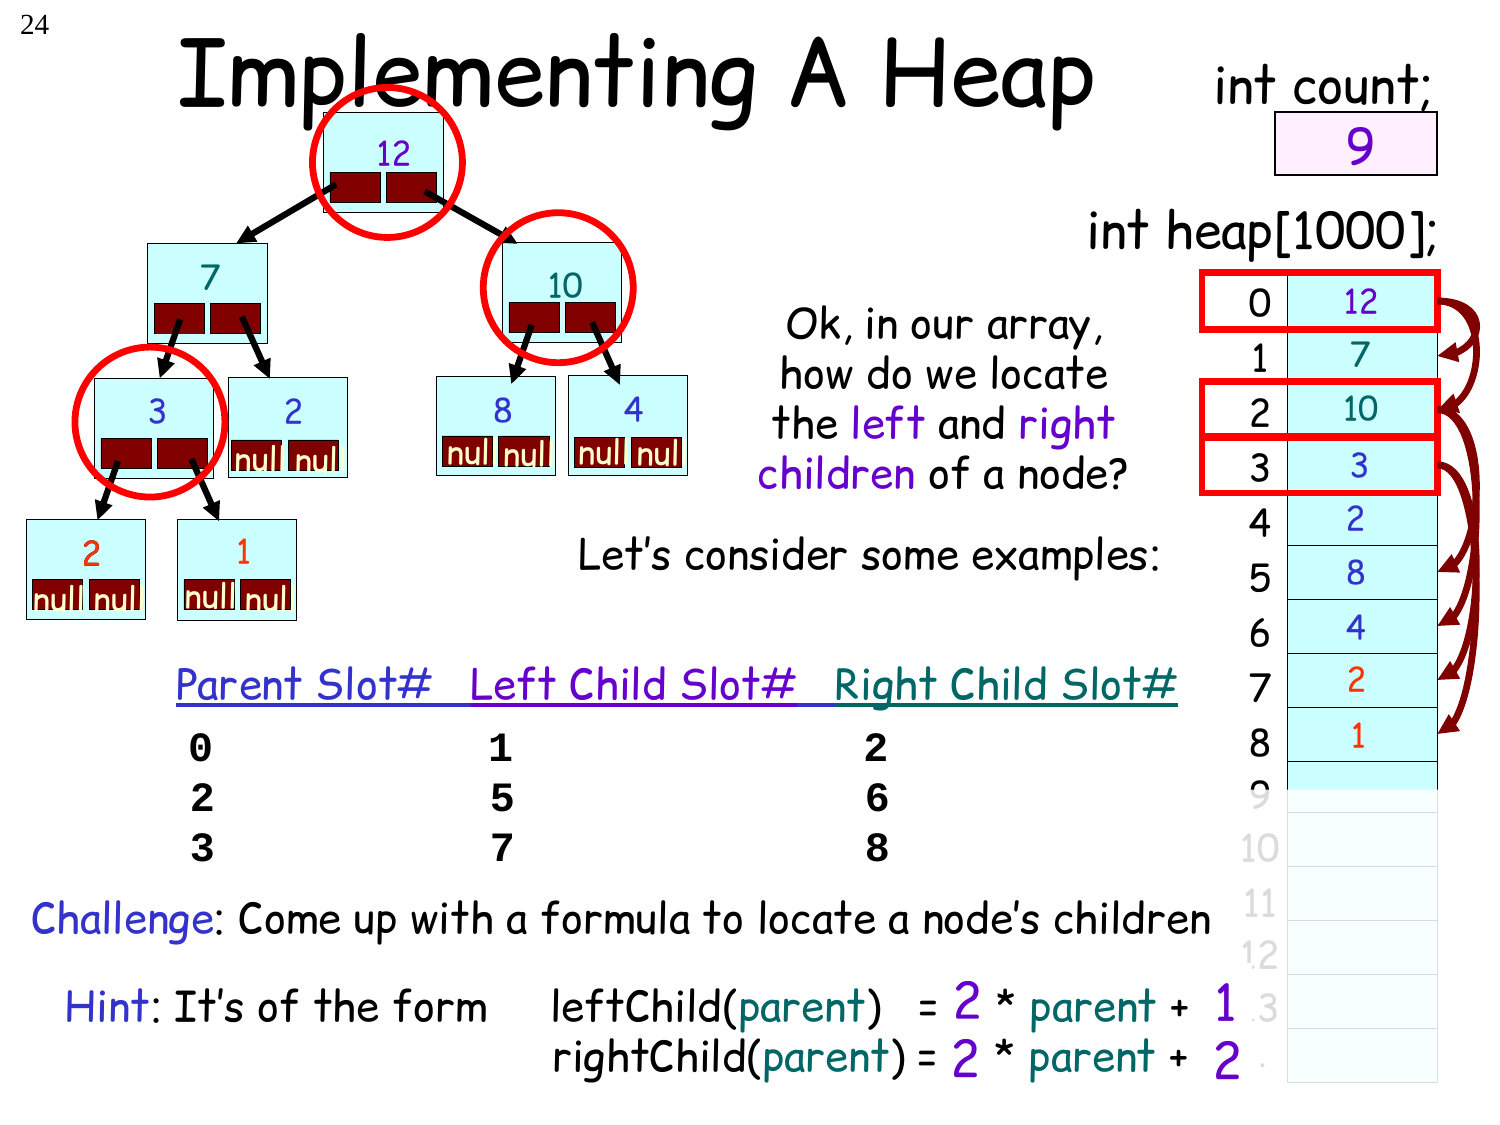

# Implementing A Heap
24
int count;

9

12

10
7

8
3
4
2
null
null
null
null
null
null

1
2
2

null
null
null
null

int heap[1000];
0

1

2

3

4

5

6

7

8

9

10

11

12

13
…

12
Ok, in our array, how do we locate the left and right children of a node?
7

10

3

2
Let’s consider some examples:
8
4
Parent Slot#   Left Child Slot#   Right Child Slot#
2
1
0         	1              2
2        	5              6

3         	7              8
Challenge: Come up with a formula to locate a node’s children
2
1
Hint: It’s of the form     leftChild(parent)   = A * parent + B
                                       rightChild(parent) = A * parent + C
2
2